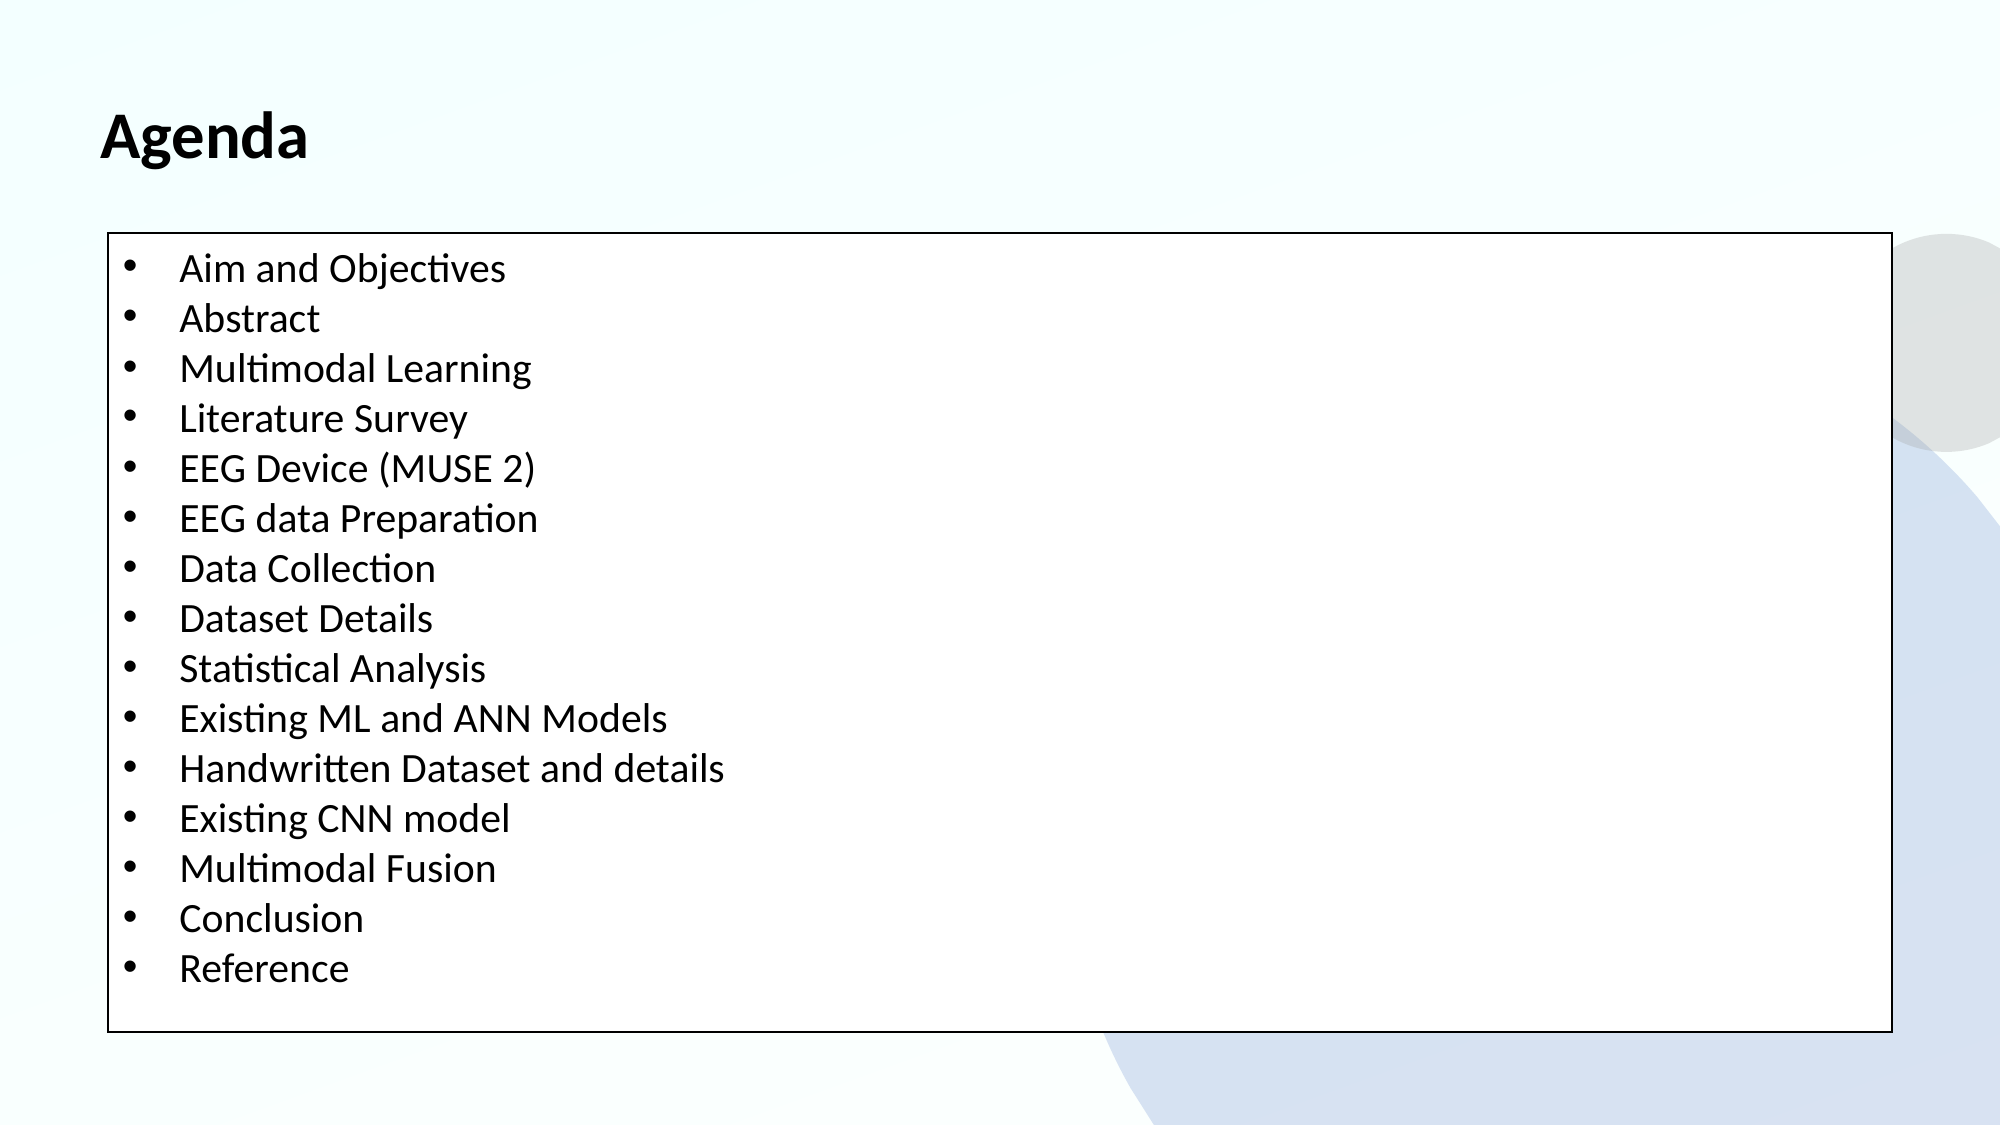

# Agenda

Aim and Objectives
Abstract
Multimodal Learning
Literature Survey
EEG Device (MUSE 2)
EEG data Preparation
Data Collection
Dataset Details
Statistical Analysis
Existing ML and ANN Models
Handwritten Dataset and details
Existing CNN model
Multimodal Fusion
Conclusion
Reference